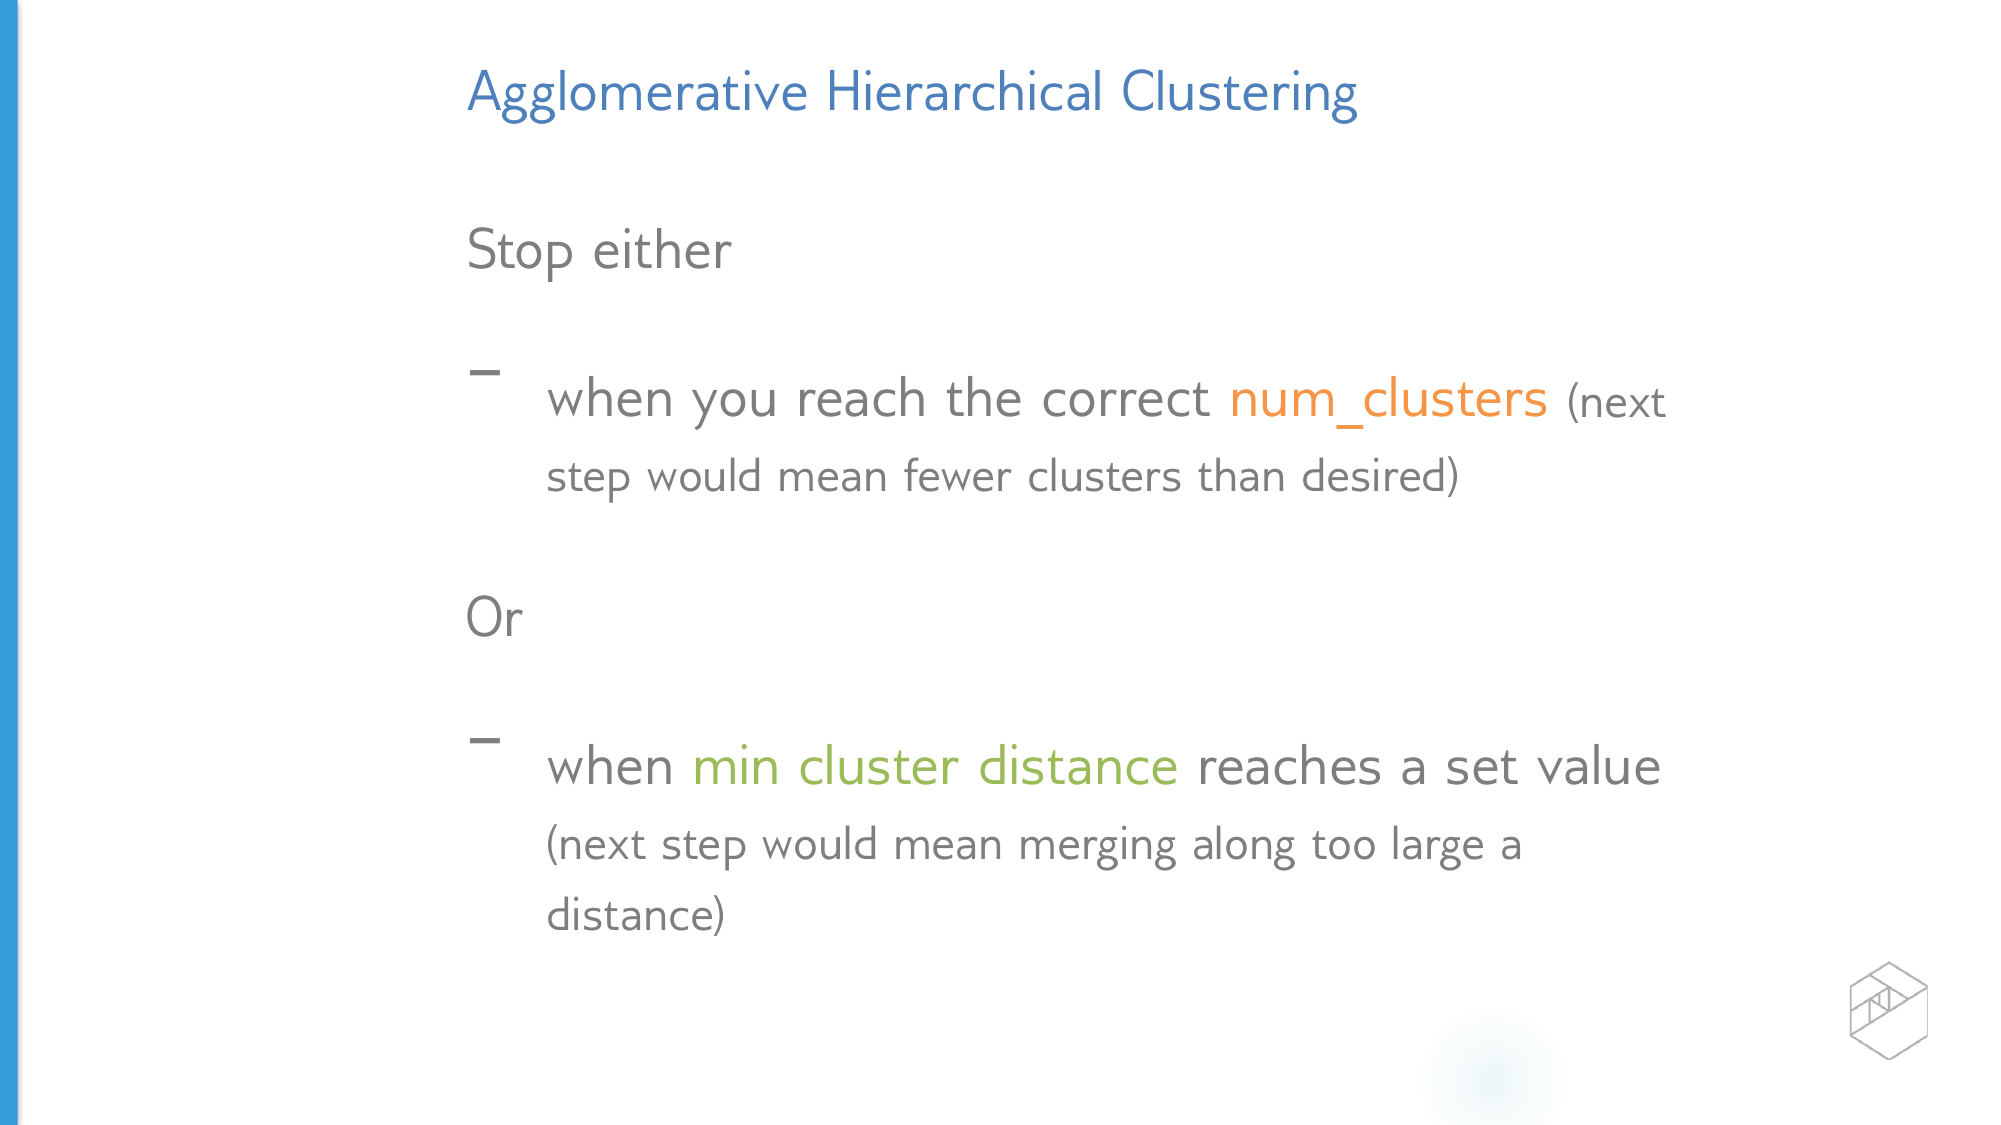

Agglomerative Hierarchical Clustering
Stop either

when you reach the correct num_clusters (next step would mean fewer clusters than desired)

Or

when min cluster distance reaches a set value (next step would mean merging along too large a distance)